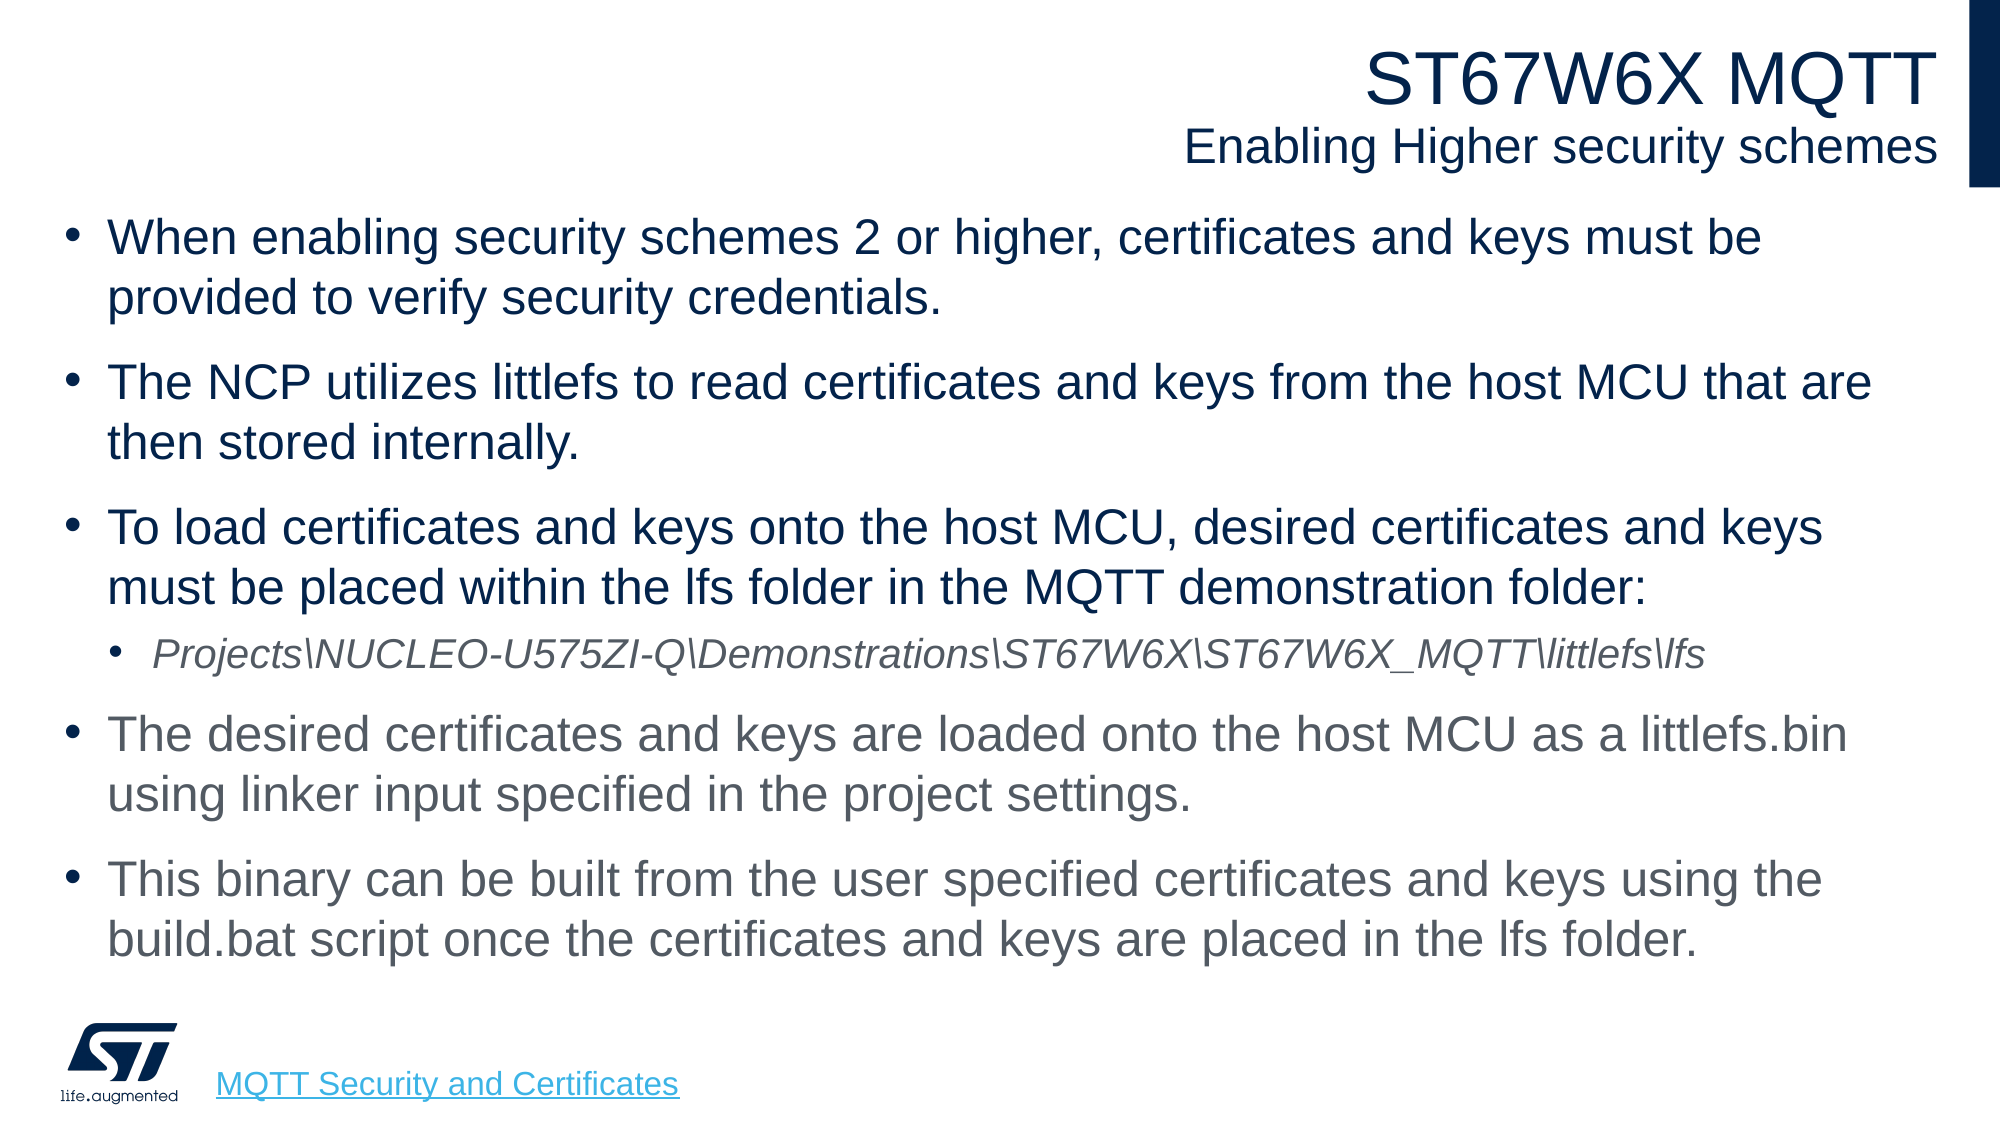

# ST67W6X MQTT Enabling Higher security schemes
When enabling security schemes 2 or higher, certificates and keys must be provided to verify security credentials.
The NCP utilizes littlefs to read certificates and keys from the host MCU that are then stored internally.
To load certificates and keys onto the host MCU, desired certificates and keys must be placed within the lfs folder in the MQTT demonstration folder:
Projects\NUCLEO-U575ZI-Q\Demonstrations\ST67W6X\ST67W6X_MQTT\littlefs\lfs
The desired certificates and keys are loaded onto the host MCU as a littlefs.bin using linker input specified in the project settings.
This binary can be built from the user specified certificates and keys using the build.bat script once the certificates and keys are placed in the lfs folder.
MQTT Security and Certificates